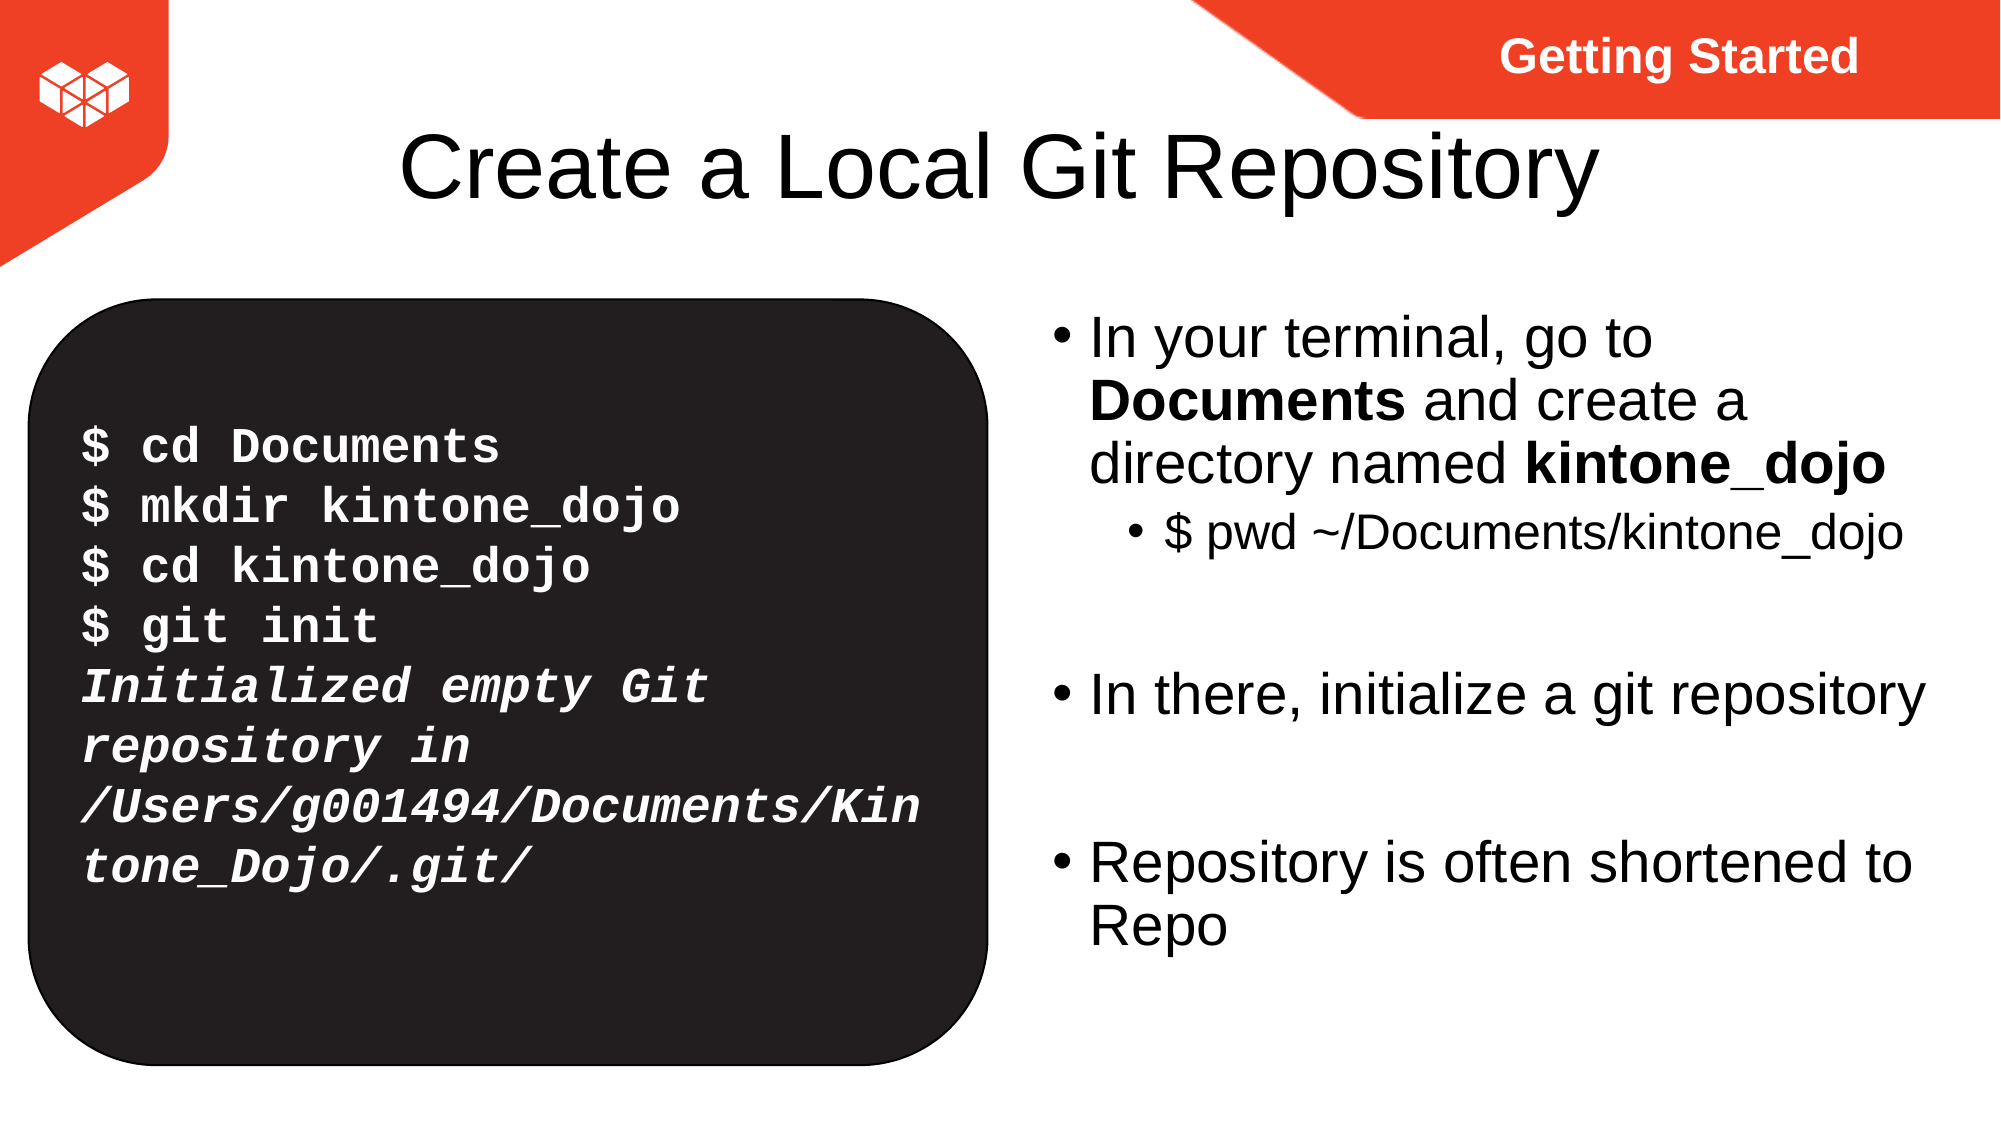

Getting Started
# Create a Local Git Repository
$ cd Documents
$ mkdir kintone_dojo
$ cd kintone_dojo
$ git init
Initialized empty Git repository in /Users/g001494/Documents/Kintone_Dojo/.git/

In your terminal, go to Documents and create a directory named kintone_dojo
$ pwd ~/Documents/kintone_dojo

In there, initialize a git repository

Repository is often shortened to Repo